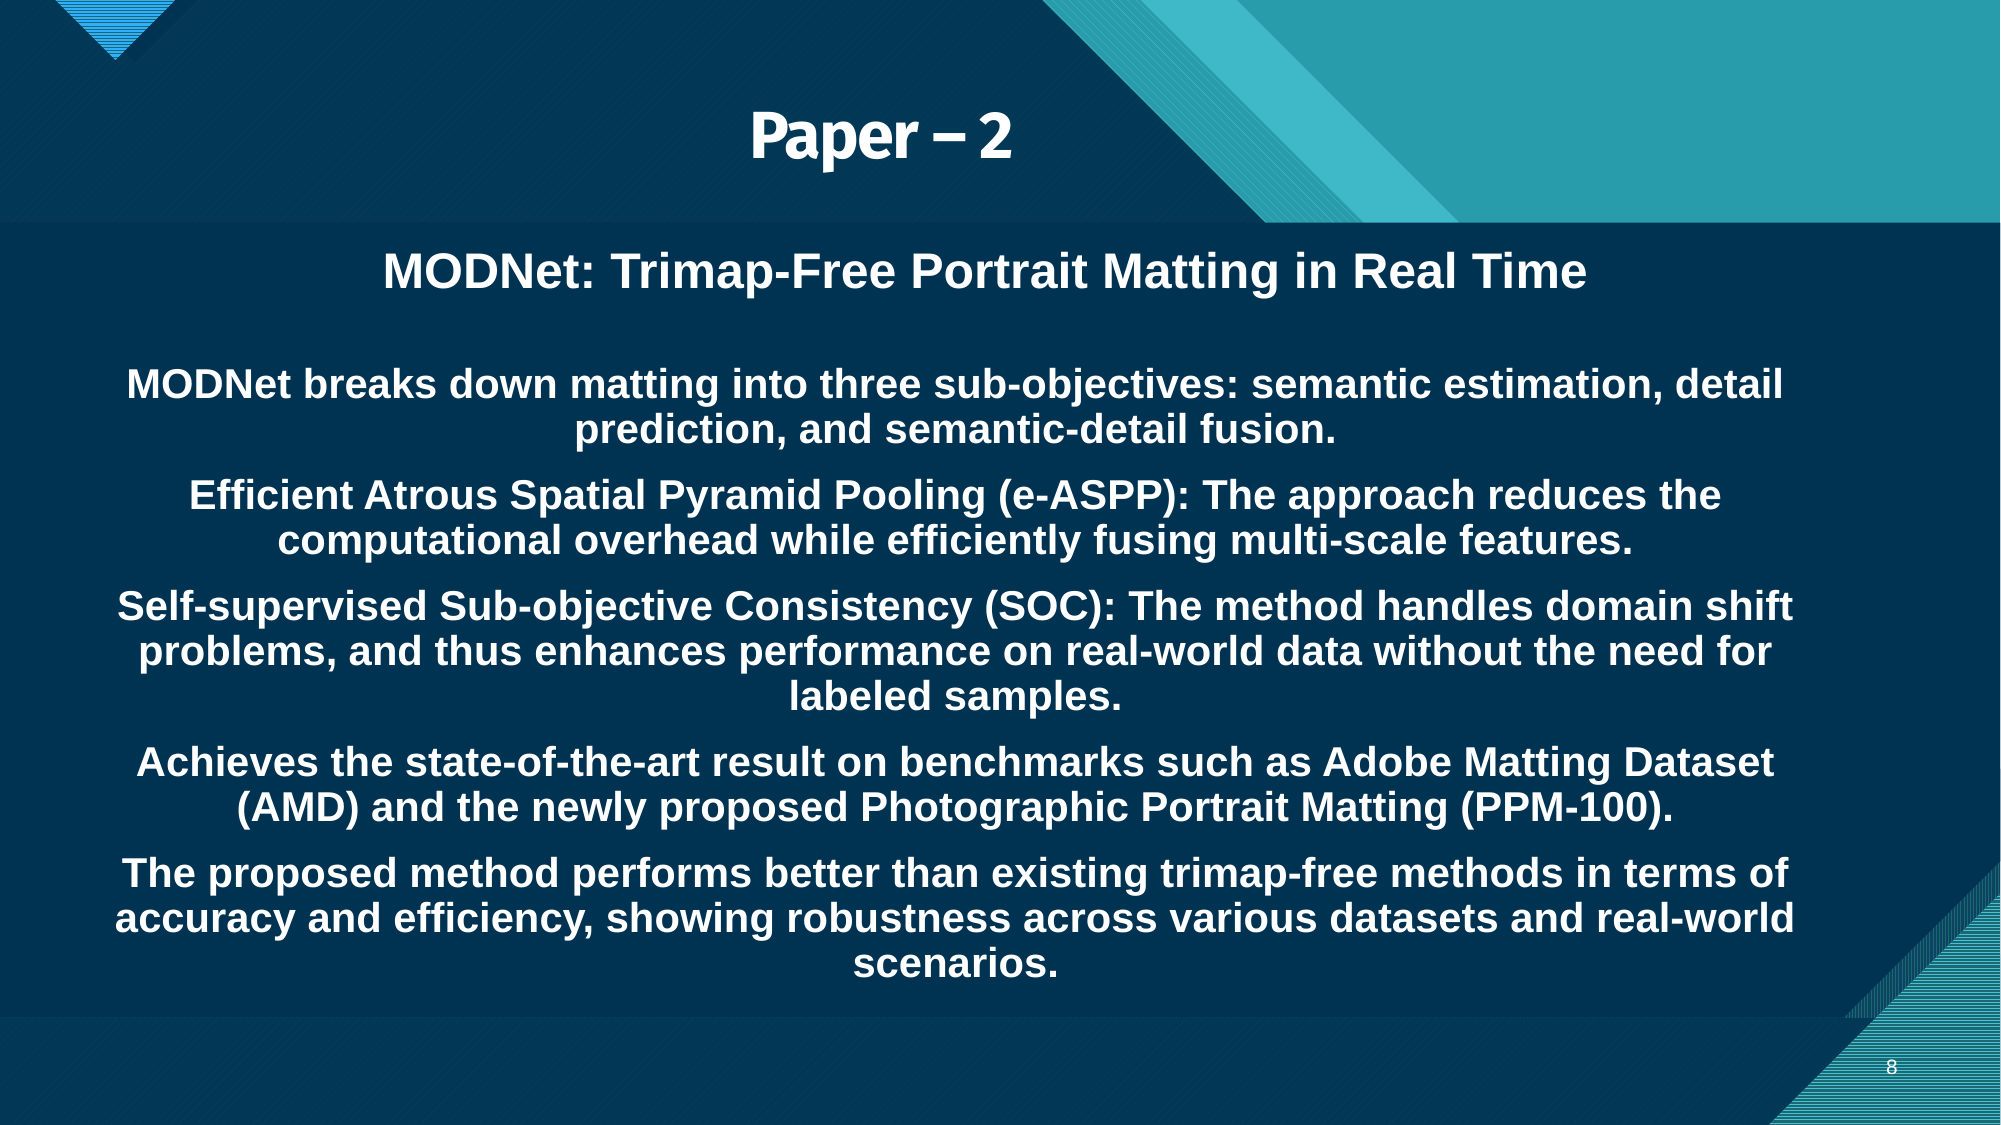

# Paper – 2
MODNet: Trimap-Free Portrait Matting in Real Time
MODNet breaks down matting into three sub-objectives: semantic estimation, detail prediction, and semantic-detail fusion.
Efficient Atrous Spatial Pyramid Pooling (e-ASPP): The approach reduces the computational overhead while efficiently fusing multi-scale features.
Self-supervised Sub-objective Consistency (SOC): The method handles domain shift problems, and thus enhances performance on real-world data without the need for labeled samples.
Achieves the state-of-the-art result on benchmarks such as Adobe Matting Dataset (AMD) and the newly proposed Photographic Portrait Matting (PPM-100).
The proposed method performs better than existing trimap-free methods in terms of accuracy and efficiency, showing robustness across various datasets and real-world scenarios.
8